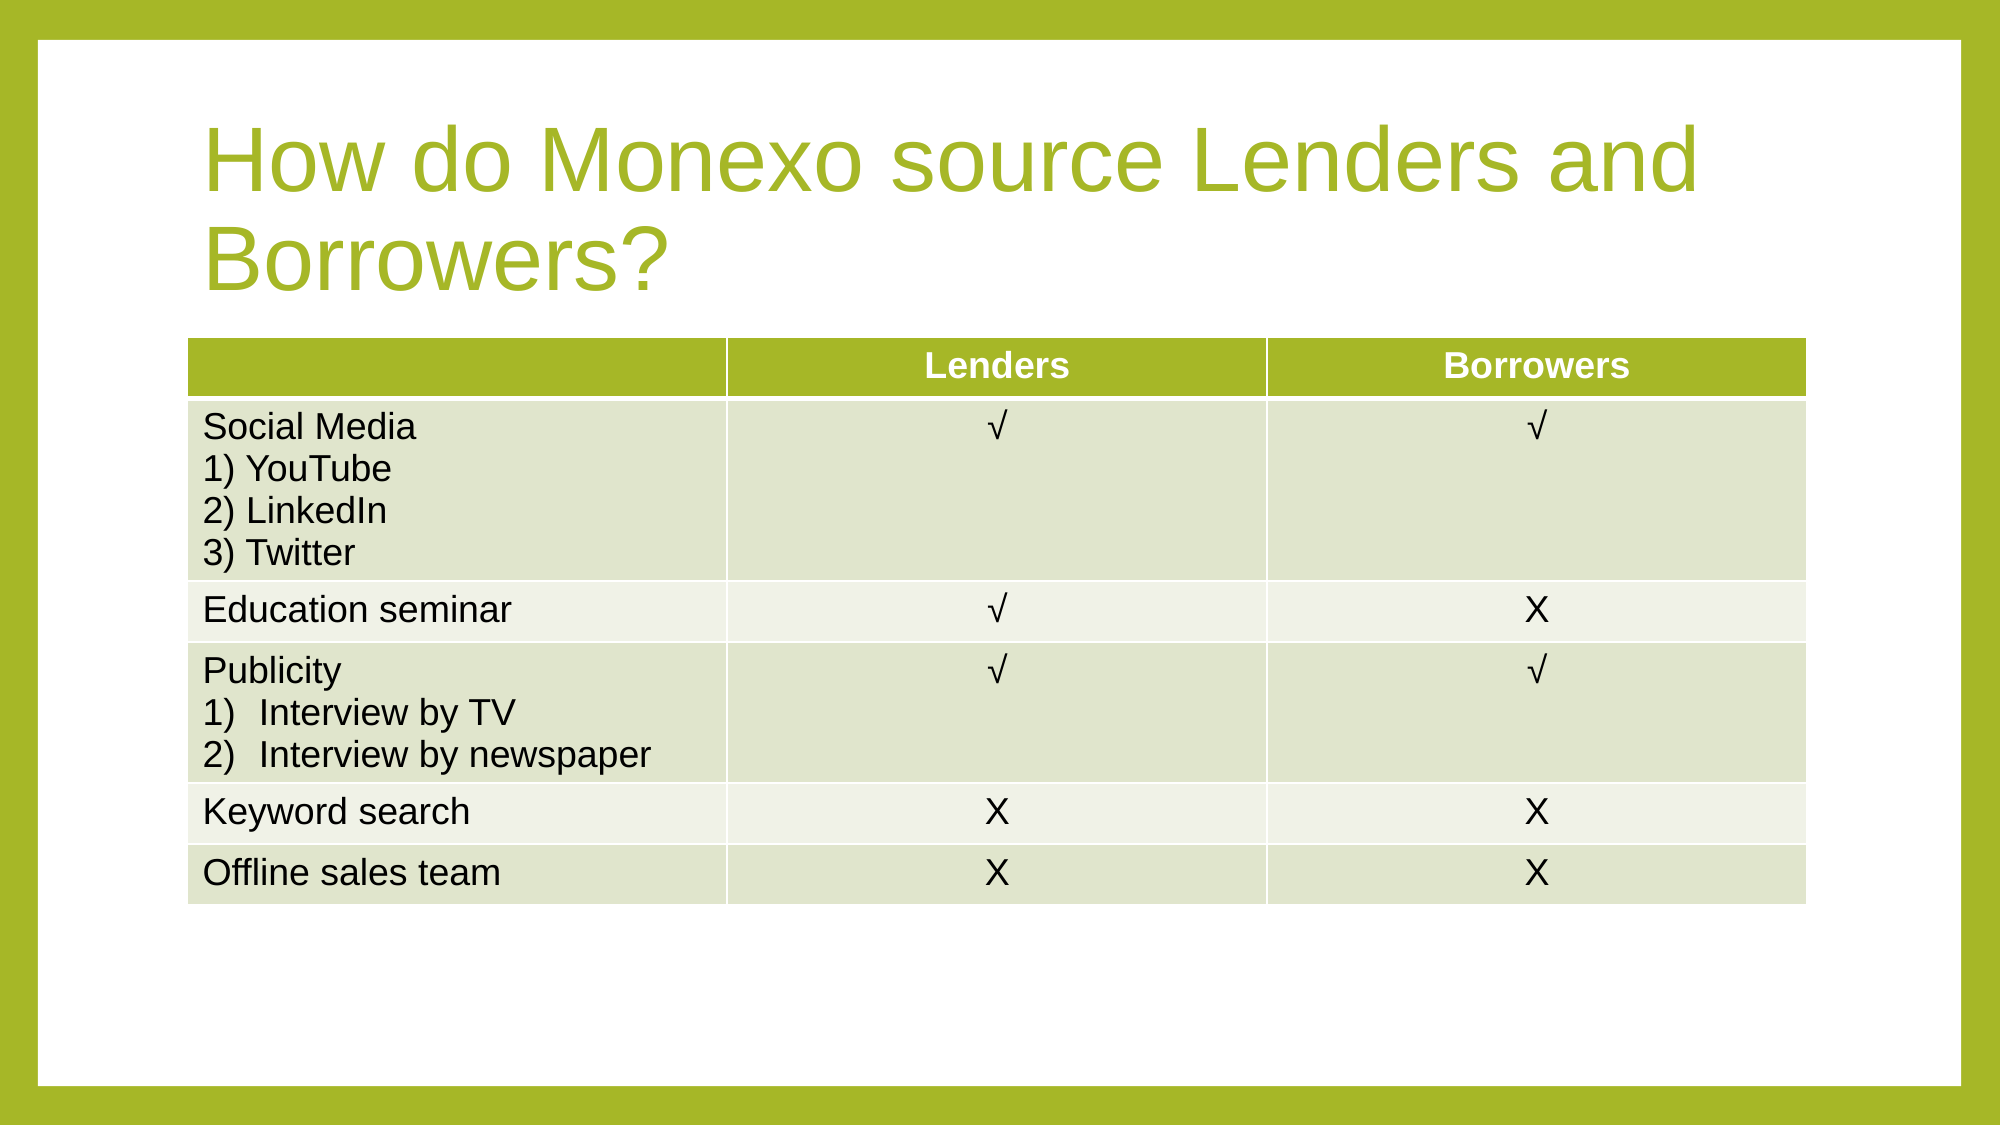

# How do Monexo source Lenders and Borrowers?
|  | Lenders | Borrowers |
| --- | --- | --- |
| Social Media 1) YouTube 2) LinkedIn 3) Twitter | √ | √ |
| Education seminar | √ | X |
| Publicity Interview by TV Interview by newspaper | √ | √ |
| Keyword search | X | X |
| Offline sales team | X | X |